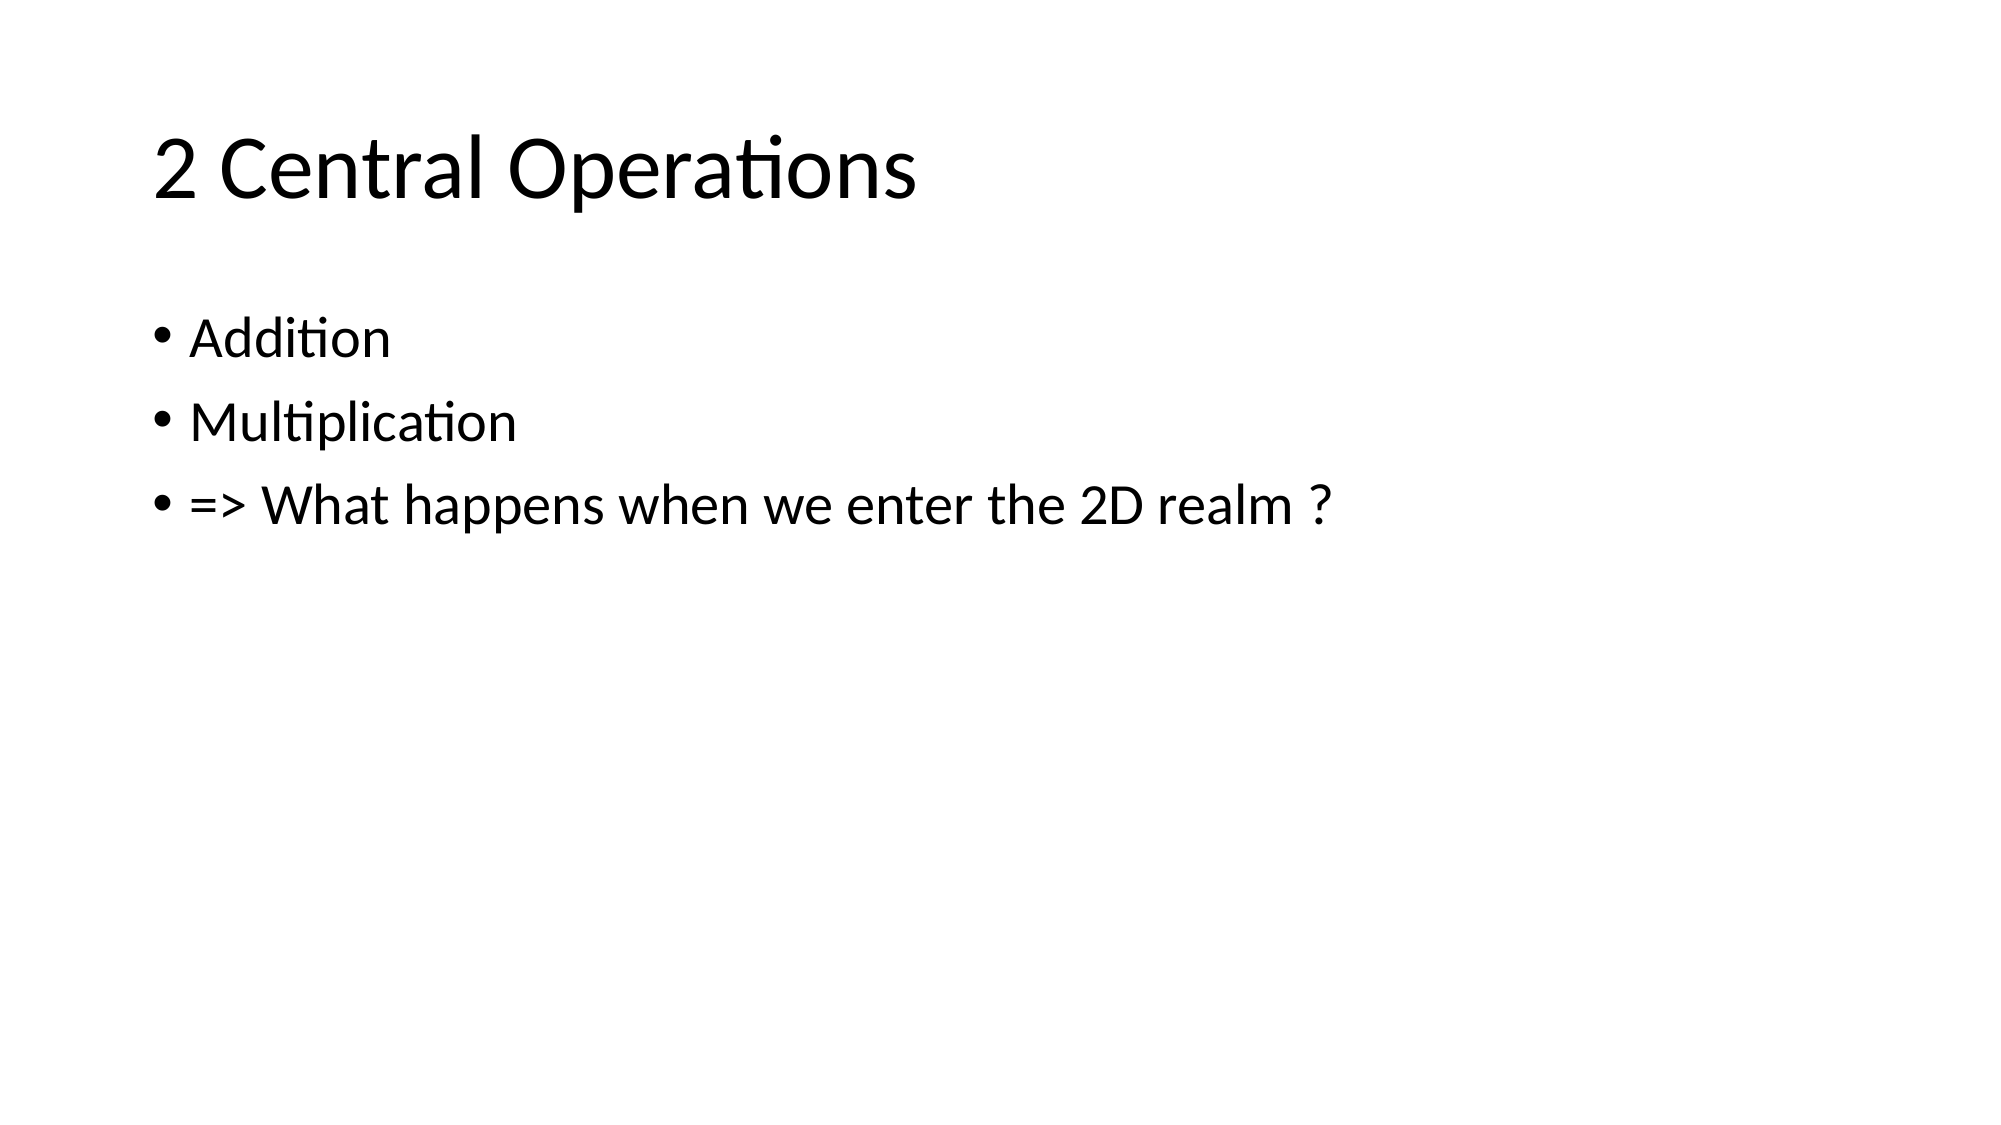

# 2 Central Operations
Addition
Multiplication
=> What happens when we enter the 2D realm ?